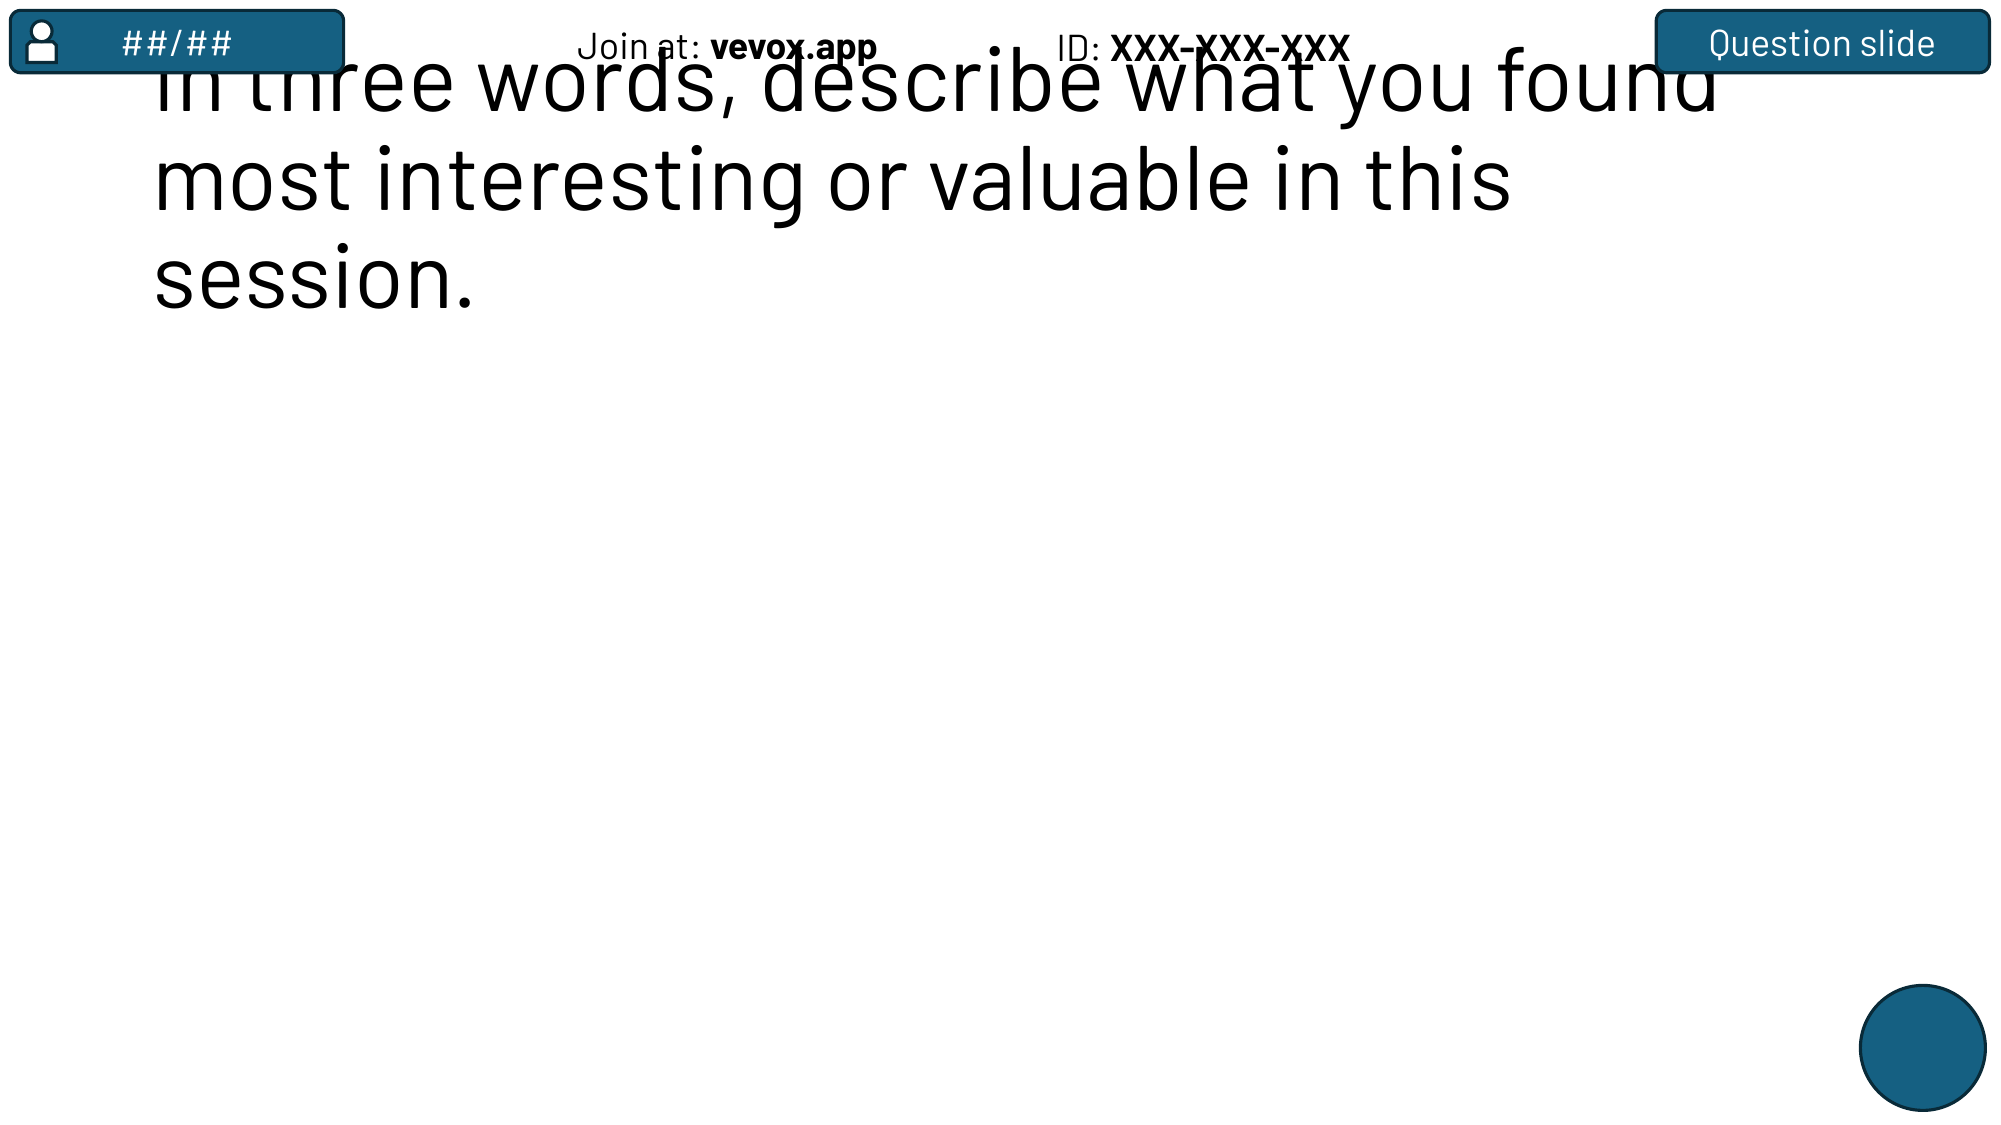

##/##
Question slide
Join at: vevox.app
ID: XXX-XXX-XXX

# In three words, describe what you found most interesting or valuable in this session.